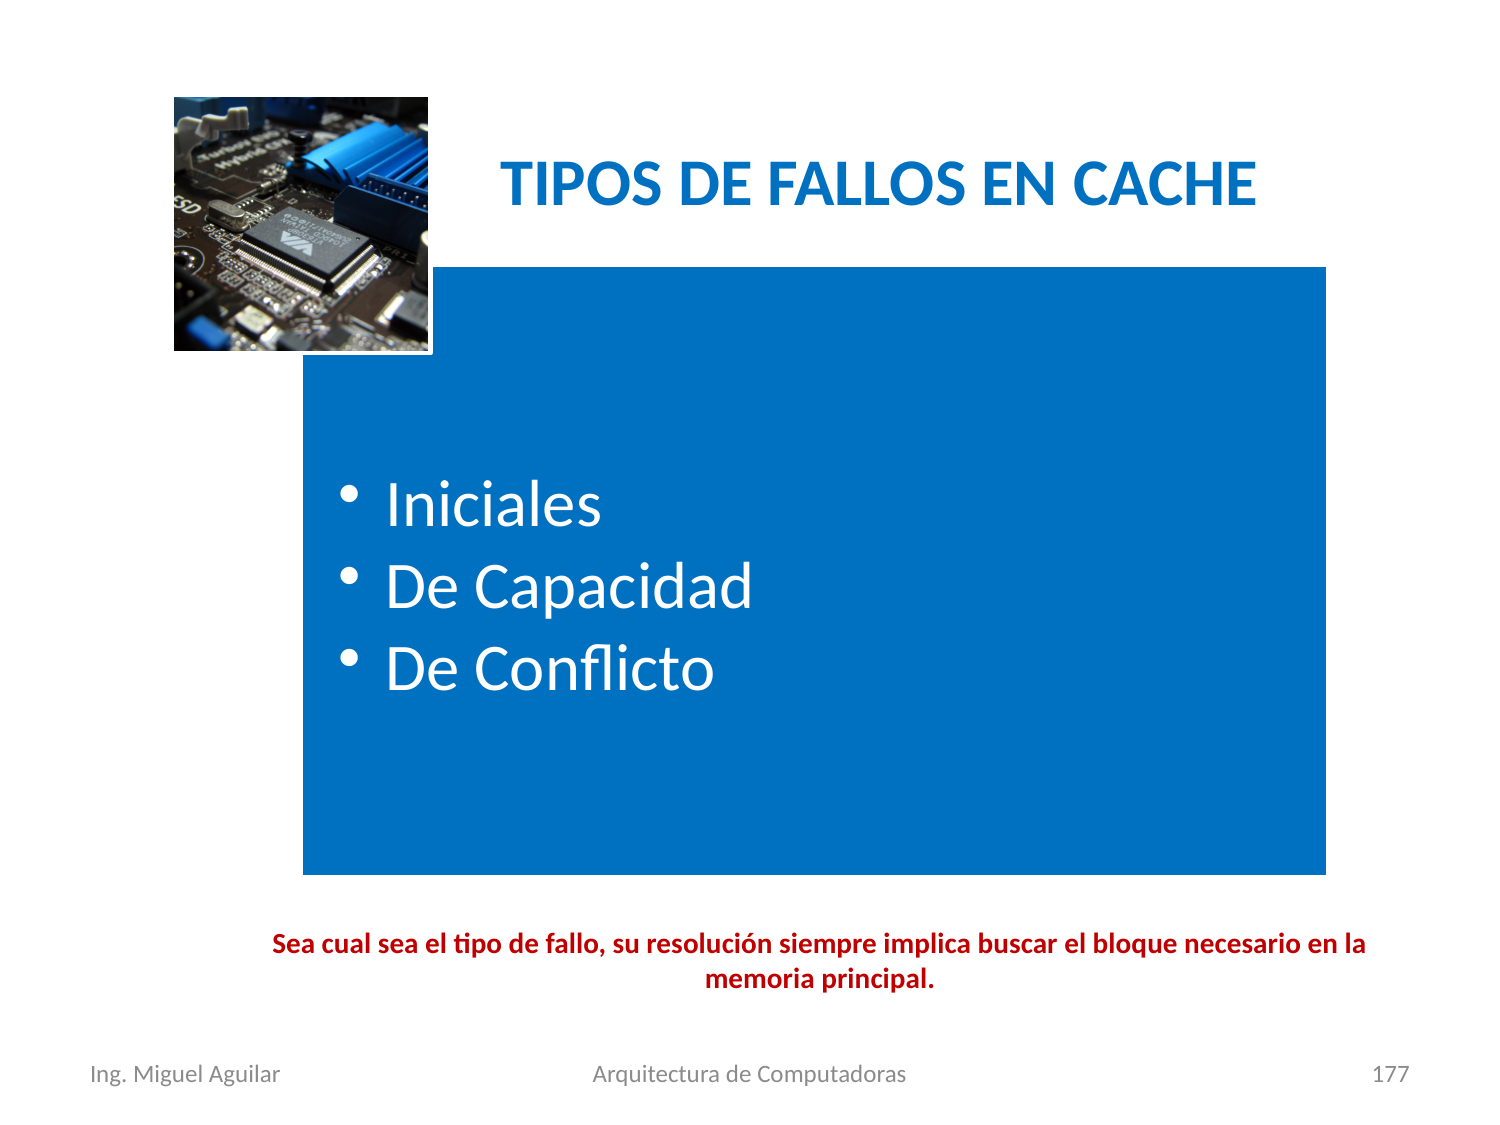

Iniciales
De Capacidad
De Conflicto
TIPOS DE FALLOS EN CACHE
Sea cual sea el tipo de fallo, su resolución siempre implica buscar el bloque necesario en la memoria principal.
Ing. Miguel Aguilar
Arquitectura de Computadoras
177